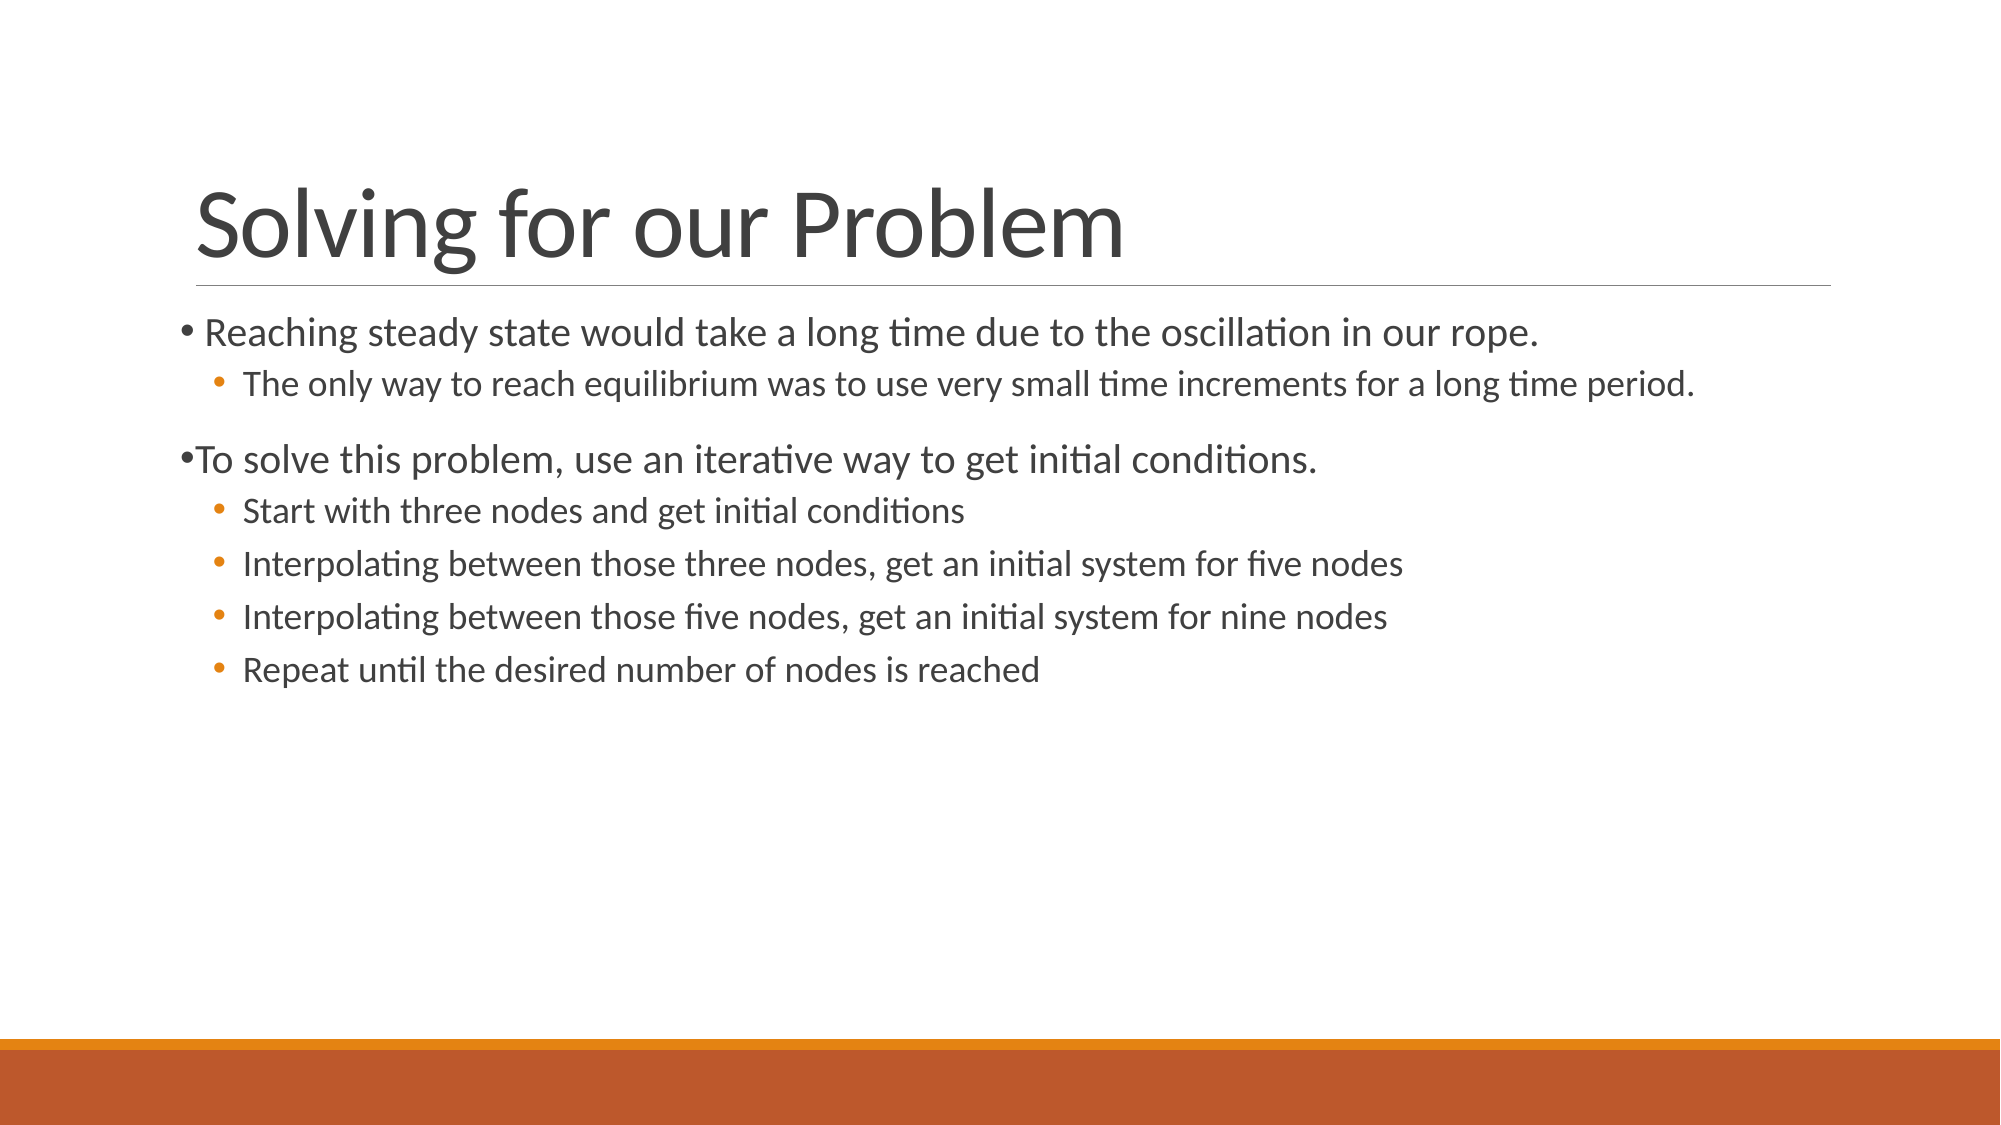

# Solving for our Problem
 Reaching steady state would take a long time due to the oscillation in our rope.
The only way to reach equilibrium was to use very small time increments for a long time period.
To solve this problem, use an iterative way to get initial conditions.
Start with three nodes and get initial conditions
Interpolating between those three nodes, get an initial system for five nodes
Interpolating between those five nodes, get an initial system for nine nodes
Repeat until the desired number of nodes is reached